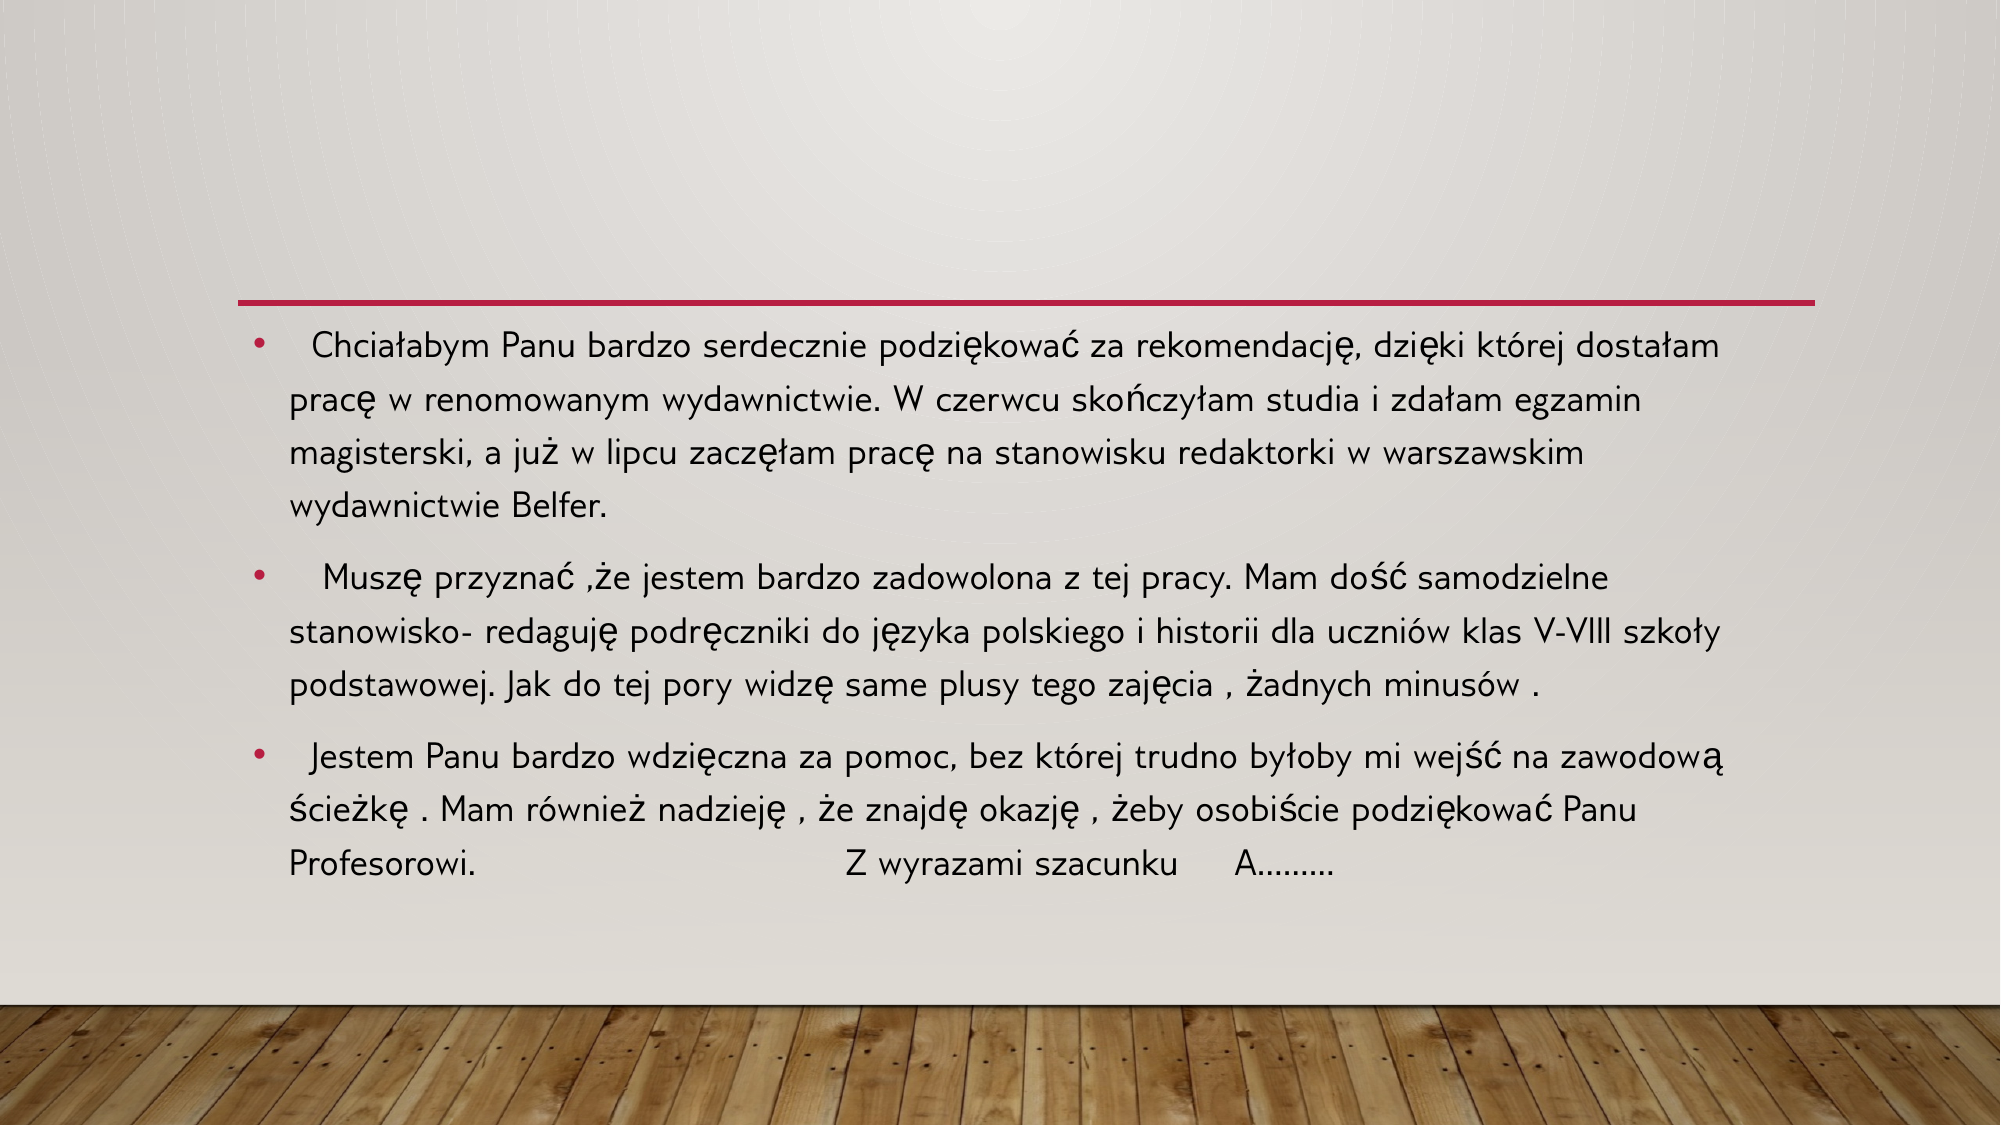

#
  Chciałabym Panu bardzo serdecznie podziękować za rekomendację, dzięki której dostałam pracę w renomowanym wydawnictwie. W czerwcu skończyłam studia i zdałam egzamin magisterski, a już w lipcu zaczęłam pracę na stanowisku redaktorki w warszawskim wydawnictwie Belfer.
   Muszę przyznać ,że jestem bardzo zadowolona z tej pracy. Mam dość samodzielne stanowisko- redaguję podręczniki do języka polskiego i historii dla uczniów klas V-VIII szkoły podstawowej. Jak do tej pory widzę same plusy tego zajęcia , żadnych minusów .
  Jestem Panu bardzo wdzięczna za pomoc, bez której trudno byłoby mi wejść na zawodową ścieżkę . Mam również nadzieję , że znajdę okazję , żeby osobiście podziękować Panu Profesorowi.                                 Z wyrazami szacunku     A………